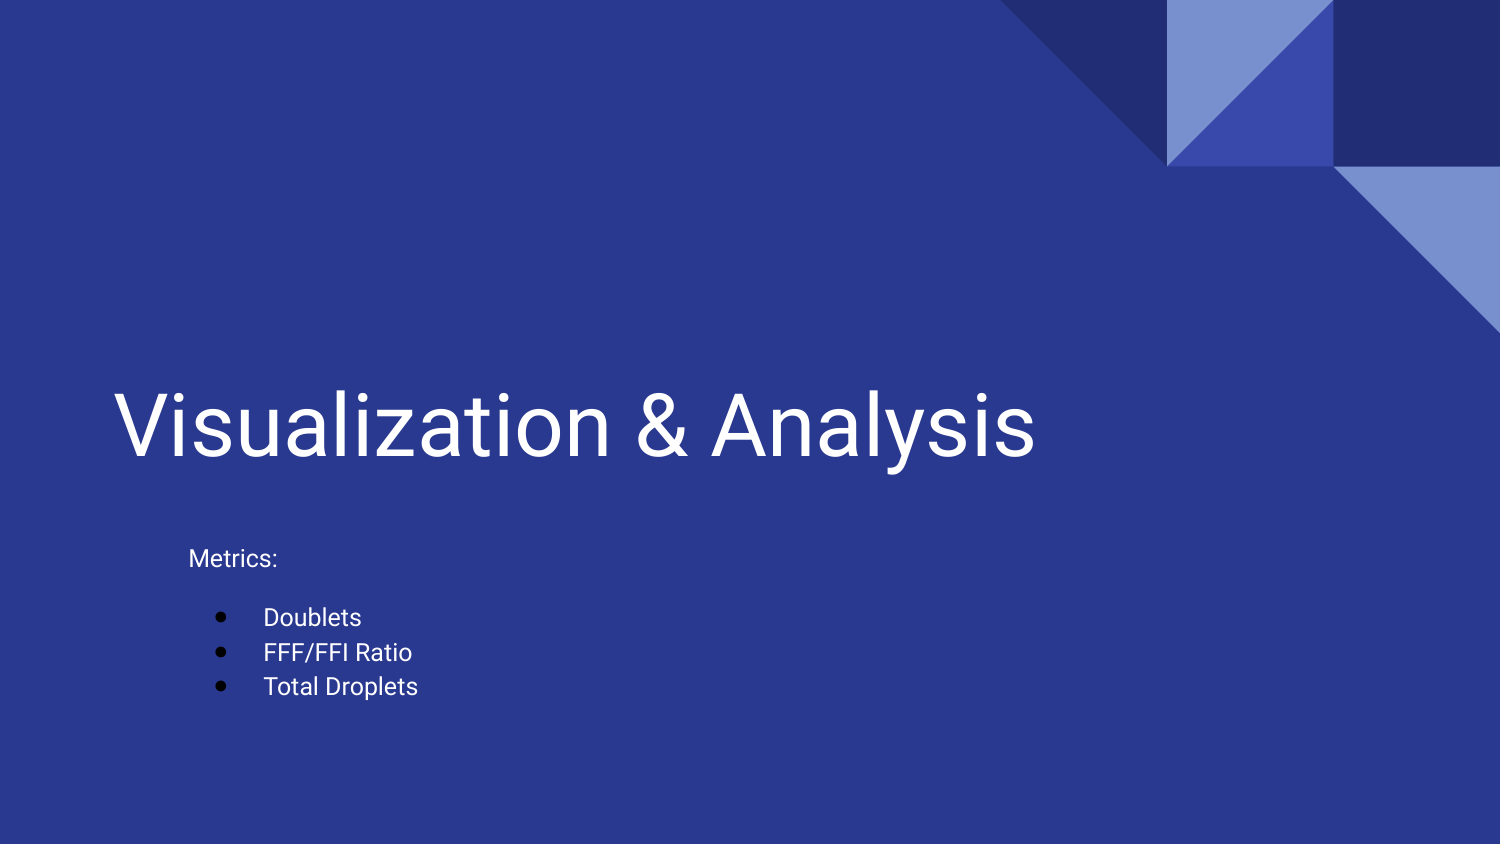

# Visualization & Analysis
Metrics:
Doublets
FFF/FFI Ratio
Total Droplets